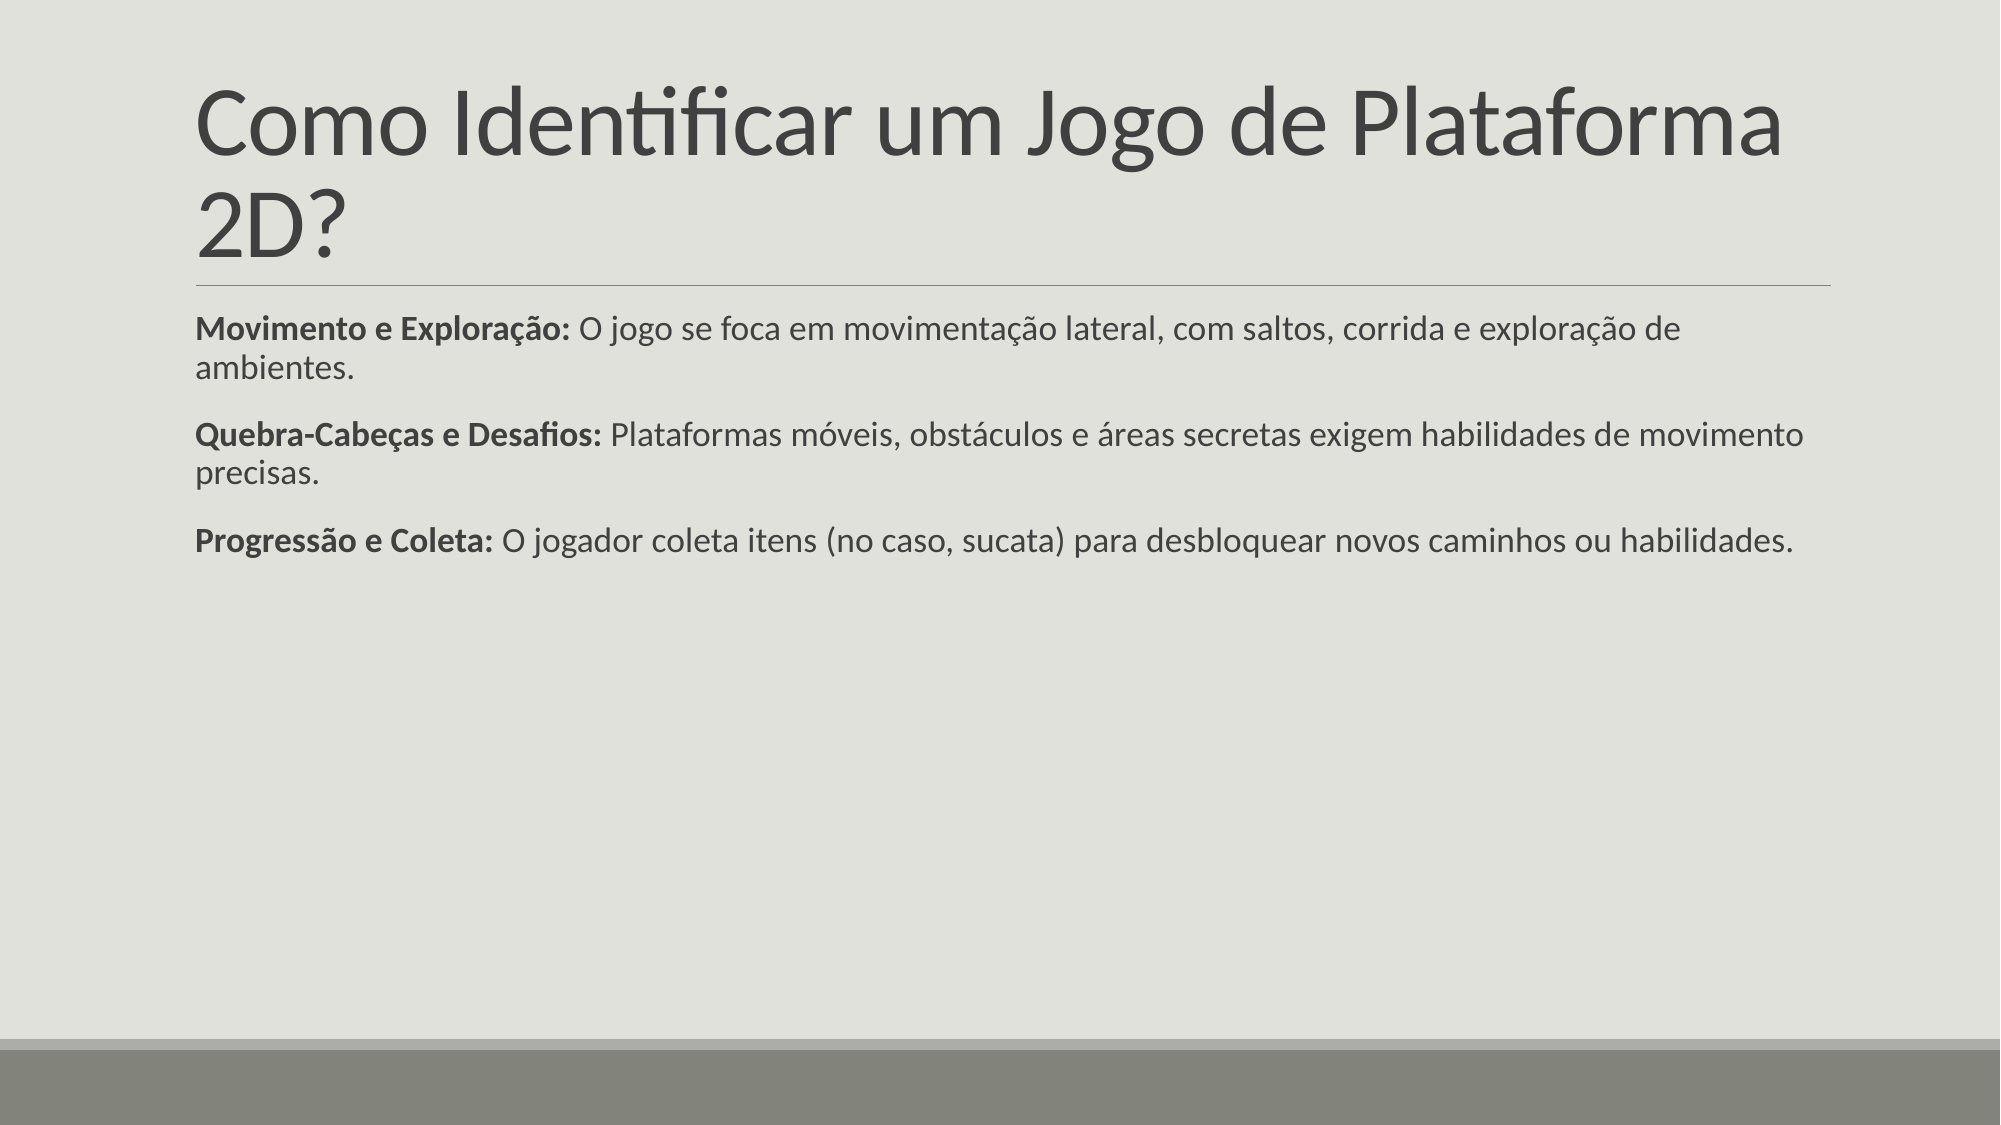

# Como Identificar um Jogo de Plataforma 2D?
Movimento e Exploração: O jogo se foca em movimentação lateral, com saltos, corrida e exploração de ambientes.
Quebra-Cabeças e Desafios: Plataformas móveis, obstáculos e áreas secretas exigem habilidades de movimento precisas.
Progressão e Coleta: O jogador coleta itens (no caso, sucata) para desbloquear novos caminhos ou habilidades.